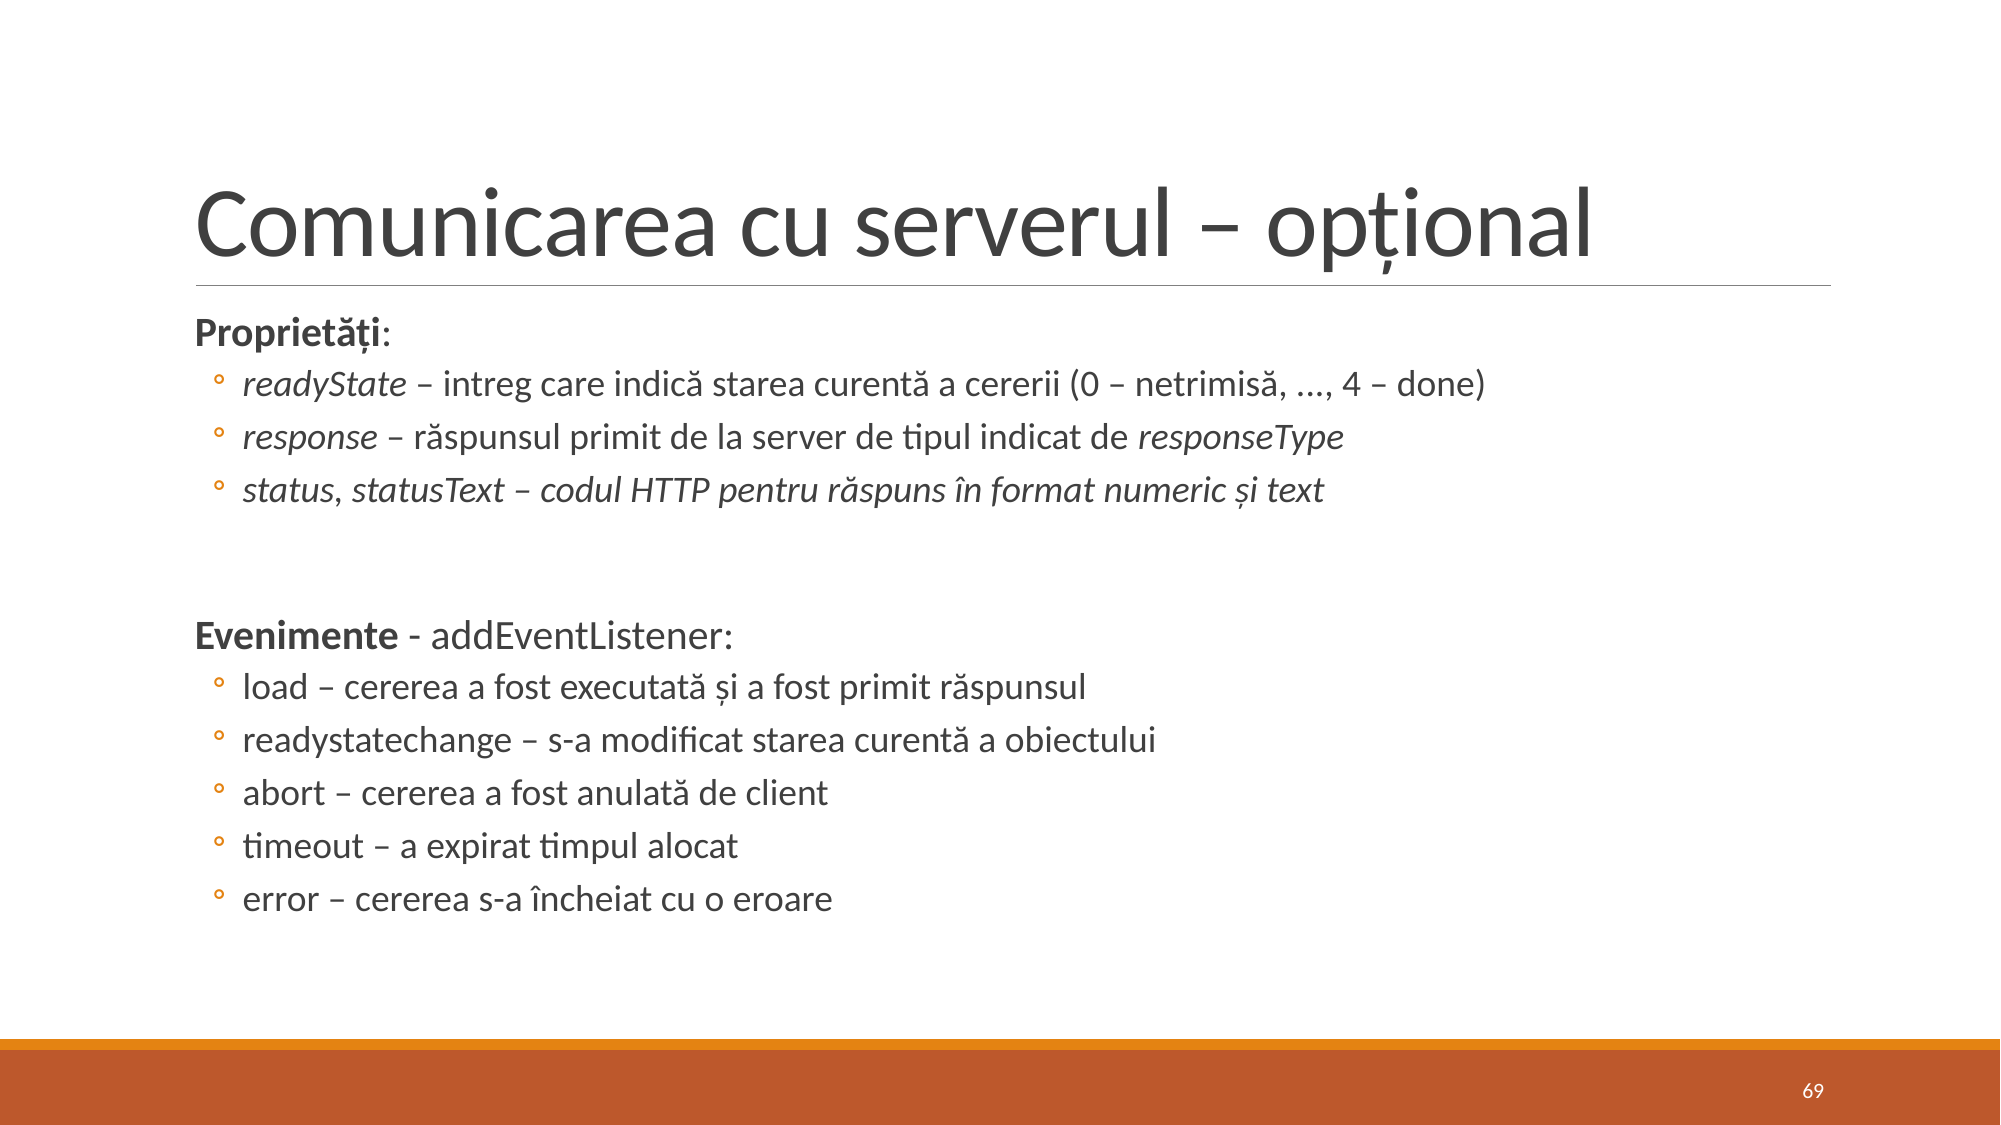

# Comunicarea cu serverul – opțional
Proprietăți:
readyState – intreg care indică starea curentă a cererii (0 – netrimisă, ..., 4 – done)
response – răspunsul primit de la server de tipul indicat de responseType
status, statusText – codul HTTP pentru răspuns în format numeric și text

Evenimente - addEventListener:
load – cererea a fost executată și a fost primit răspunsul
readystatechange – s-a modificat starea curentă a obiectului
abort – cererea a fost anulată de client
timeout – a expirat timpul alocat
error – cererea s-a încheiat cu o eroare

69